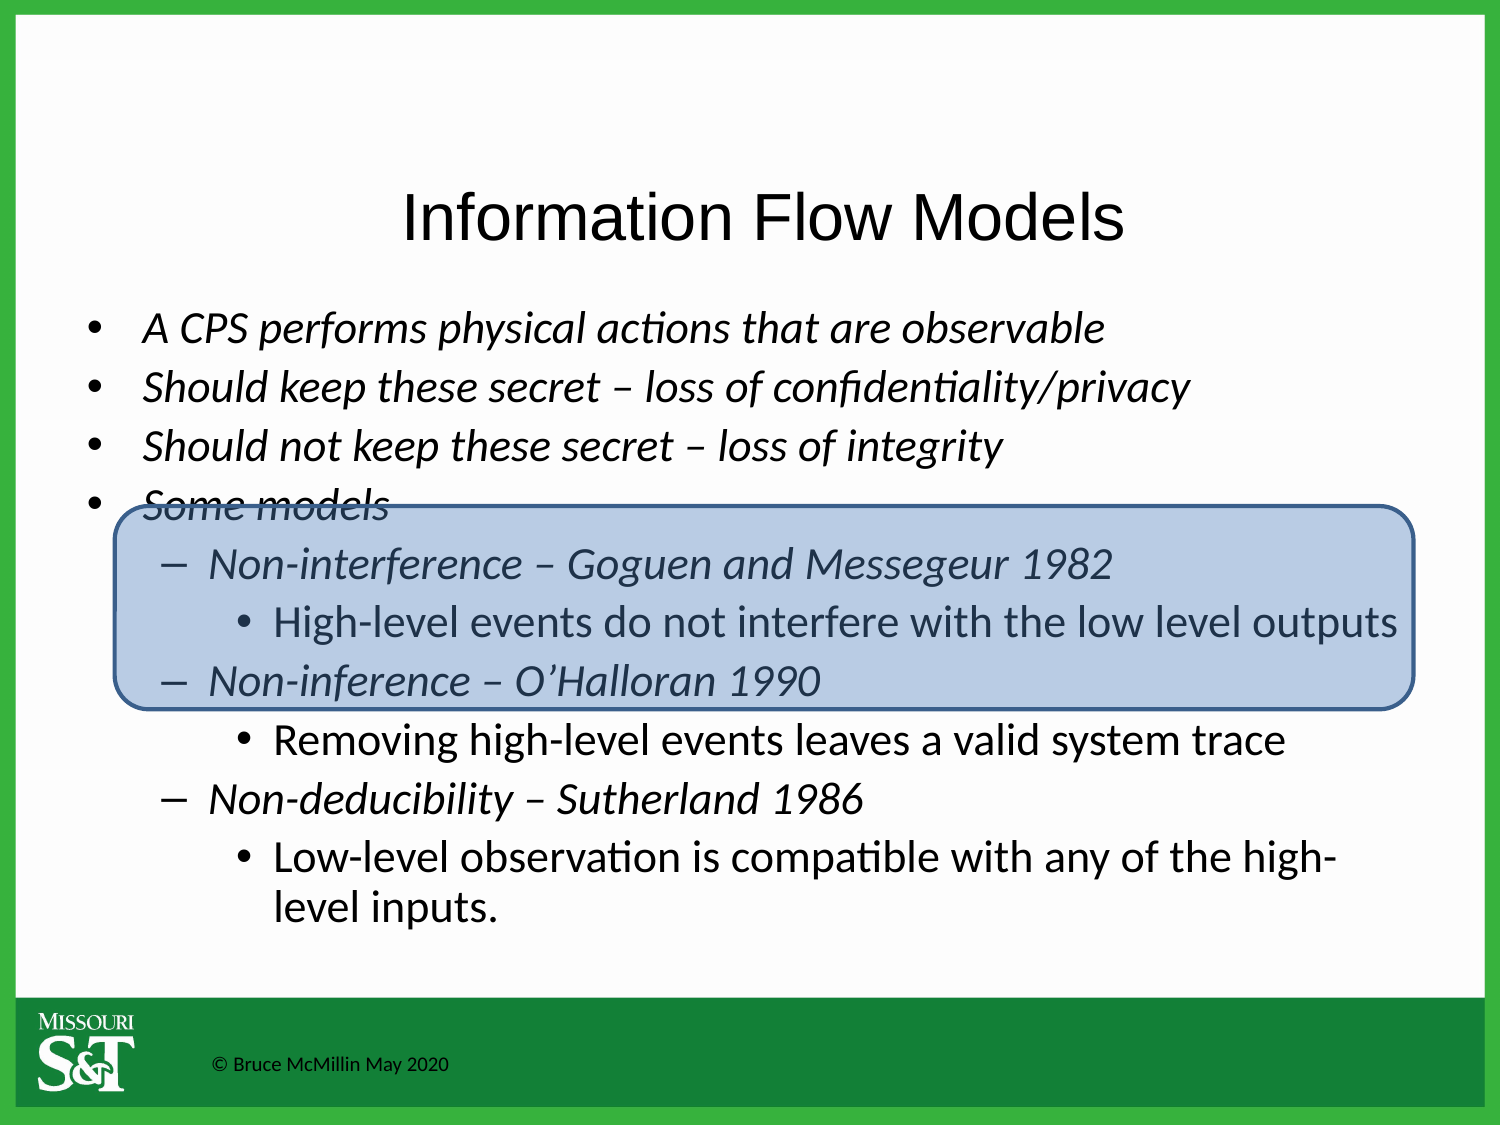

# Information Flow Models
A CPS performs physical actions that are observable
Should keep these secret – loss of confidentiality/privacy
Should not keep these secret – loss of integrity
Some models
Non-interference – Goguen and Messegeur 1982
High-level events do not interfere with the low level outputs
Non-inference – O’Halloran 1990
Removing high-level events leaves a valid system trace
Non-deducibility – Sutherland 1986
Low-level observation is compatible with any of the high-level inputs.